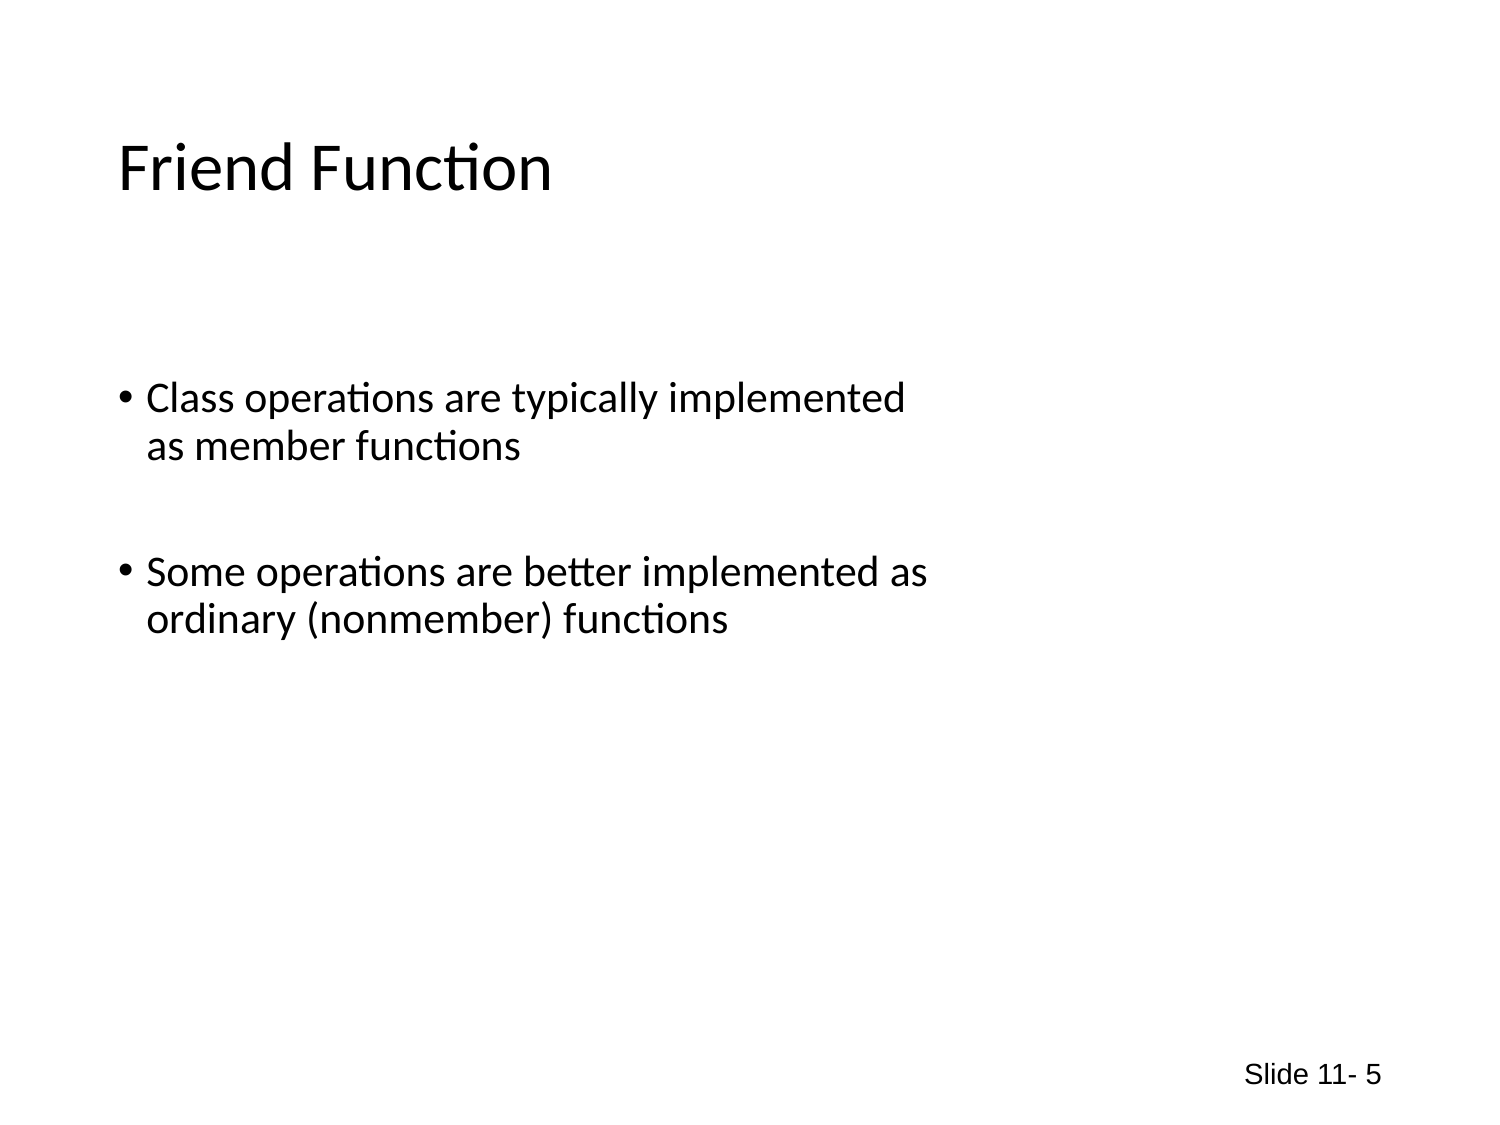

# Friend Function

Class operations are typically implemented
as member functions

Some operations are better implemented as
ordinary (nonmember) functions
Slide 11- 5